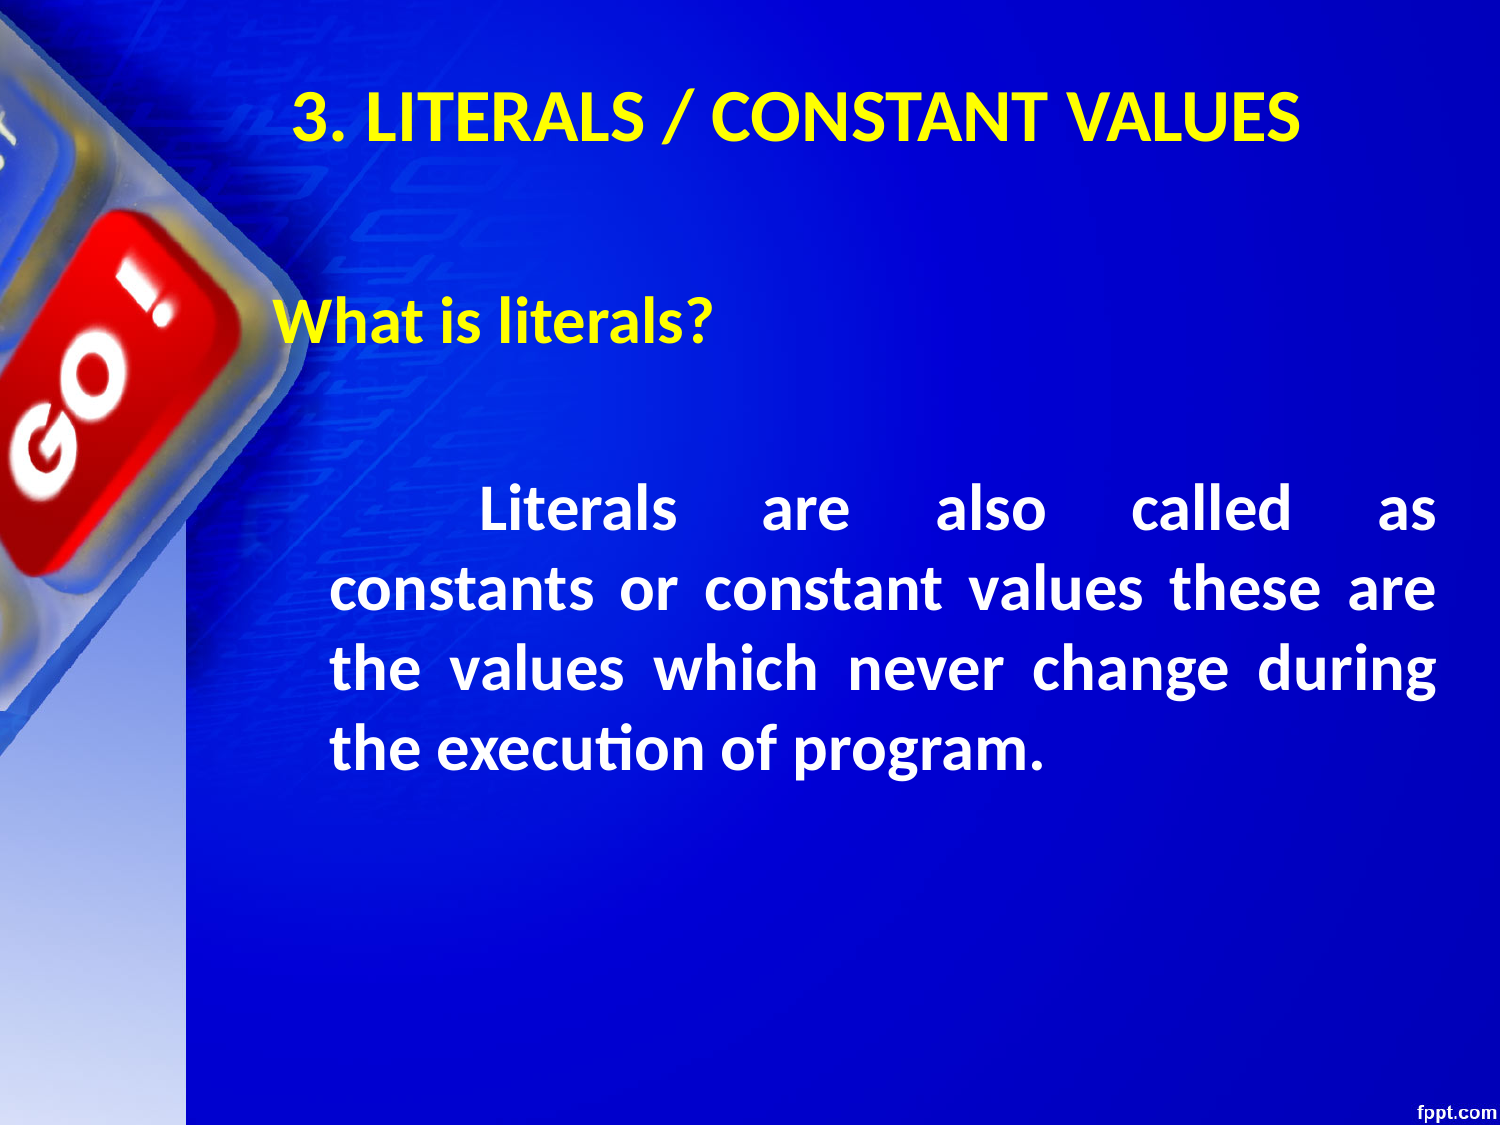

# 3. LITERALS / CONSTANT VALUES
What is literals?

		Literals are also called as constants or constant values these are the values which never change during the execution of program.